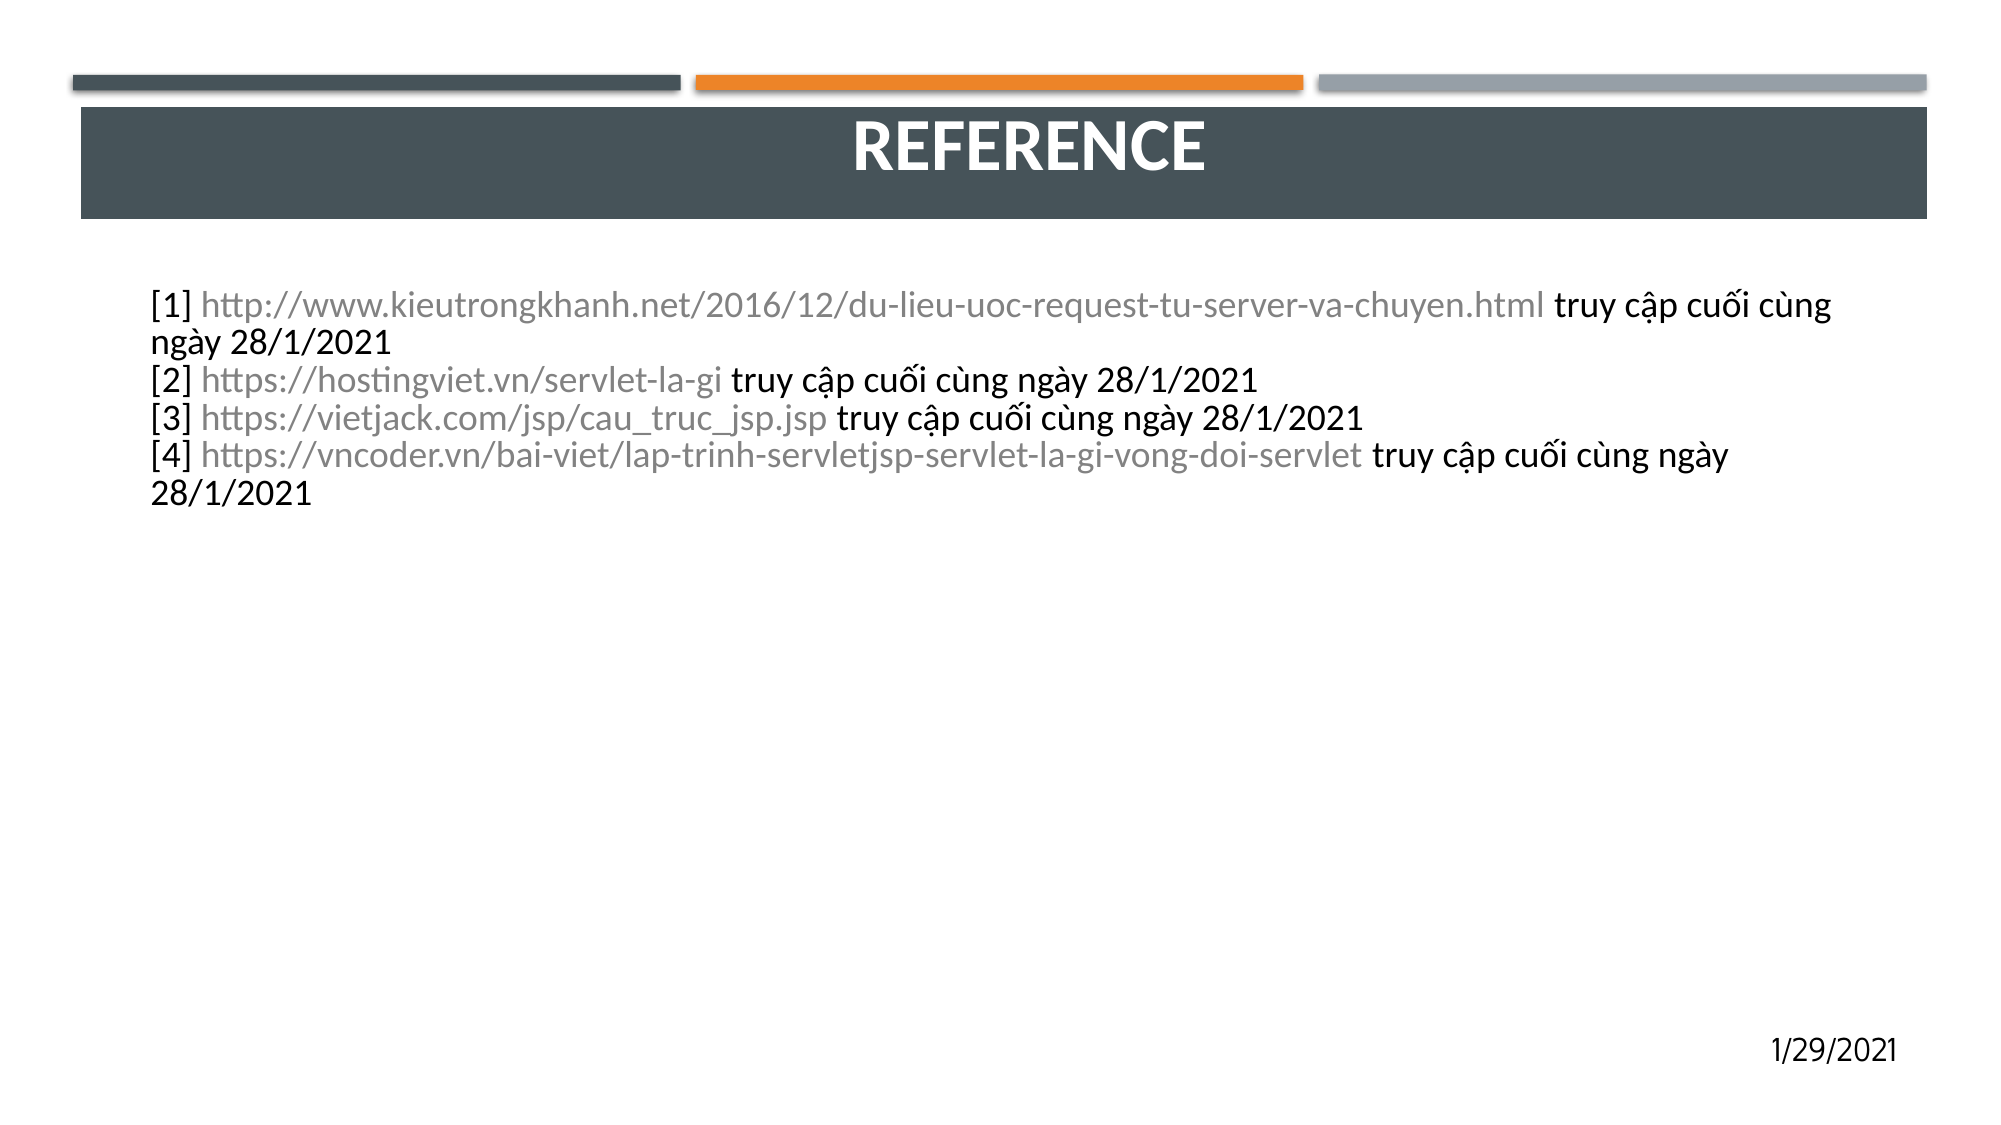

| REFERENCE |
| --- |
| [1] http://www.kieutrongkhanh.net/2016/12/du-lieu-uoc-request-tu-server-va-chuyen.html truy cập cuối cùng ngày 28/1/2021 [2] https://hostingviet.vn/servlet-la-gi truy cập cuối cùng ngày 28/1/2021 [3] https://vietjack.com/jsp/cau\_truc\_jsp.jsp truy cập cuối cùng ngày 28/1/2021 [4] https://vncoder.vn/bai-viet/lap-trinh-servletjsp-servlet-la-gi-vong-doi-servlet truy cập cuối cùng ngày 28/1/2021 |
| --- |
1/29/2021